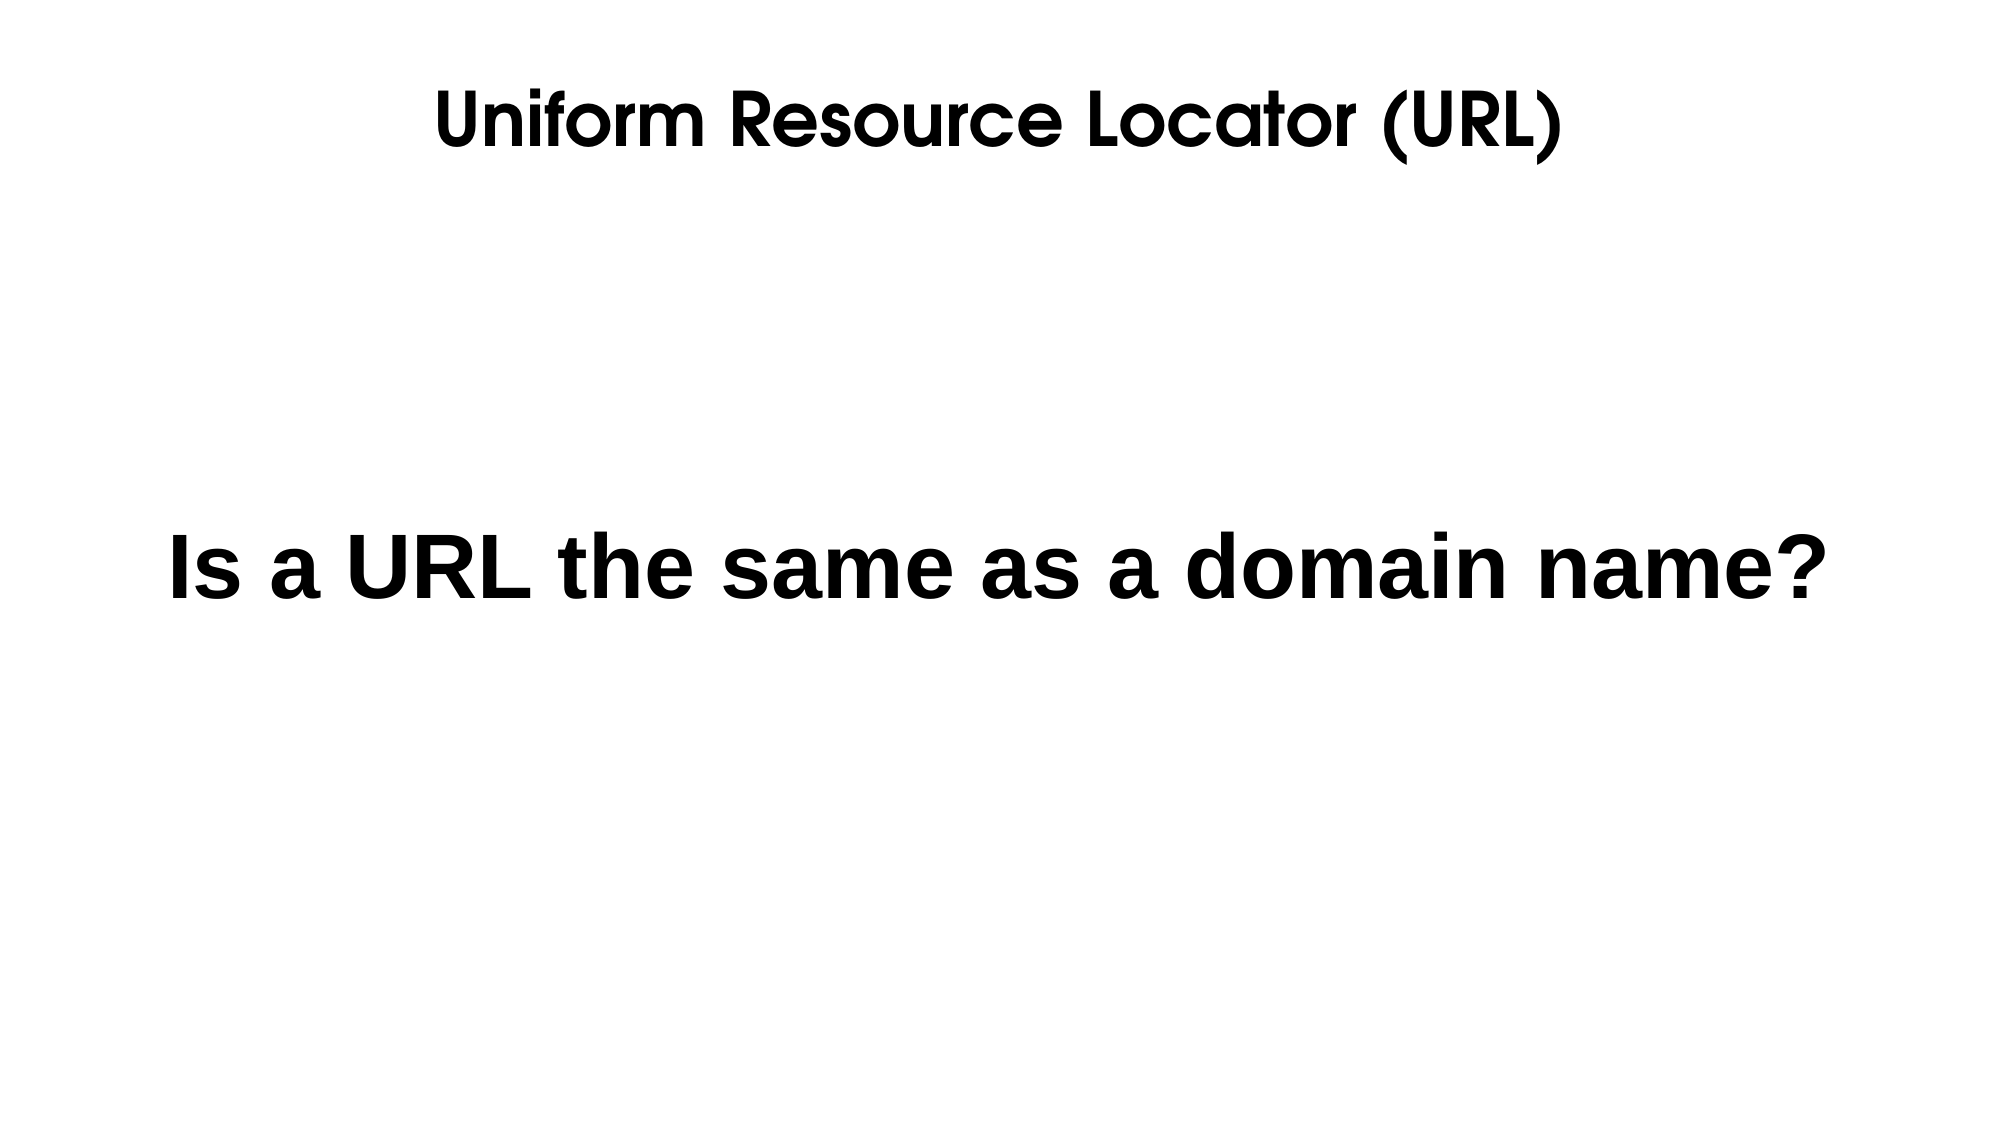

Uniform Resource Locator (URL)
Is a URL the same as a domain name?